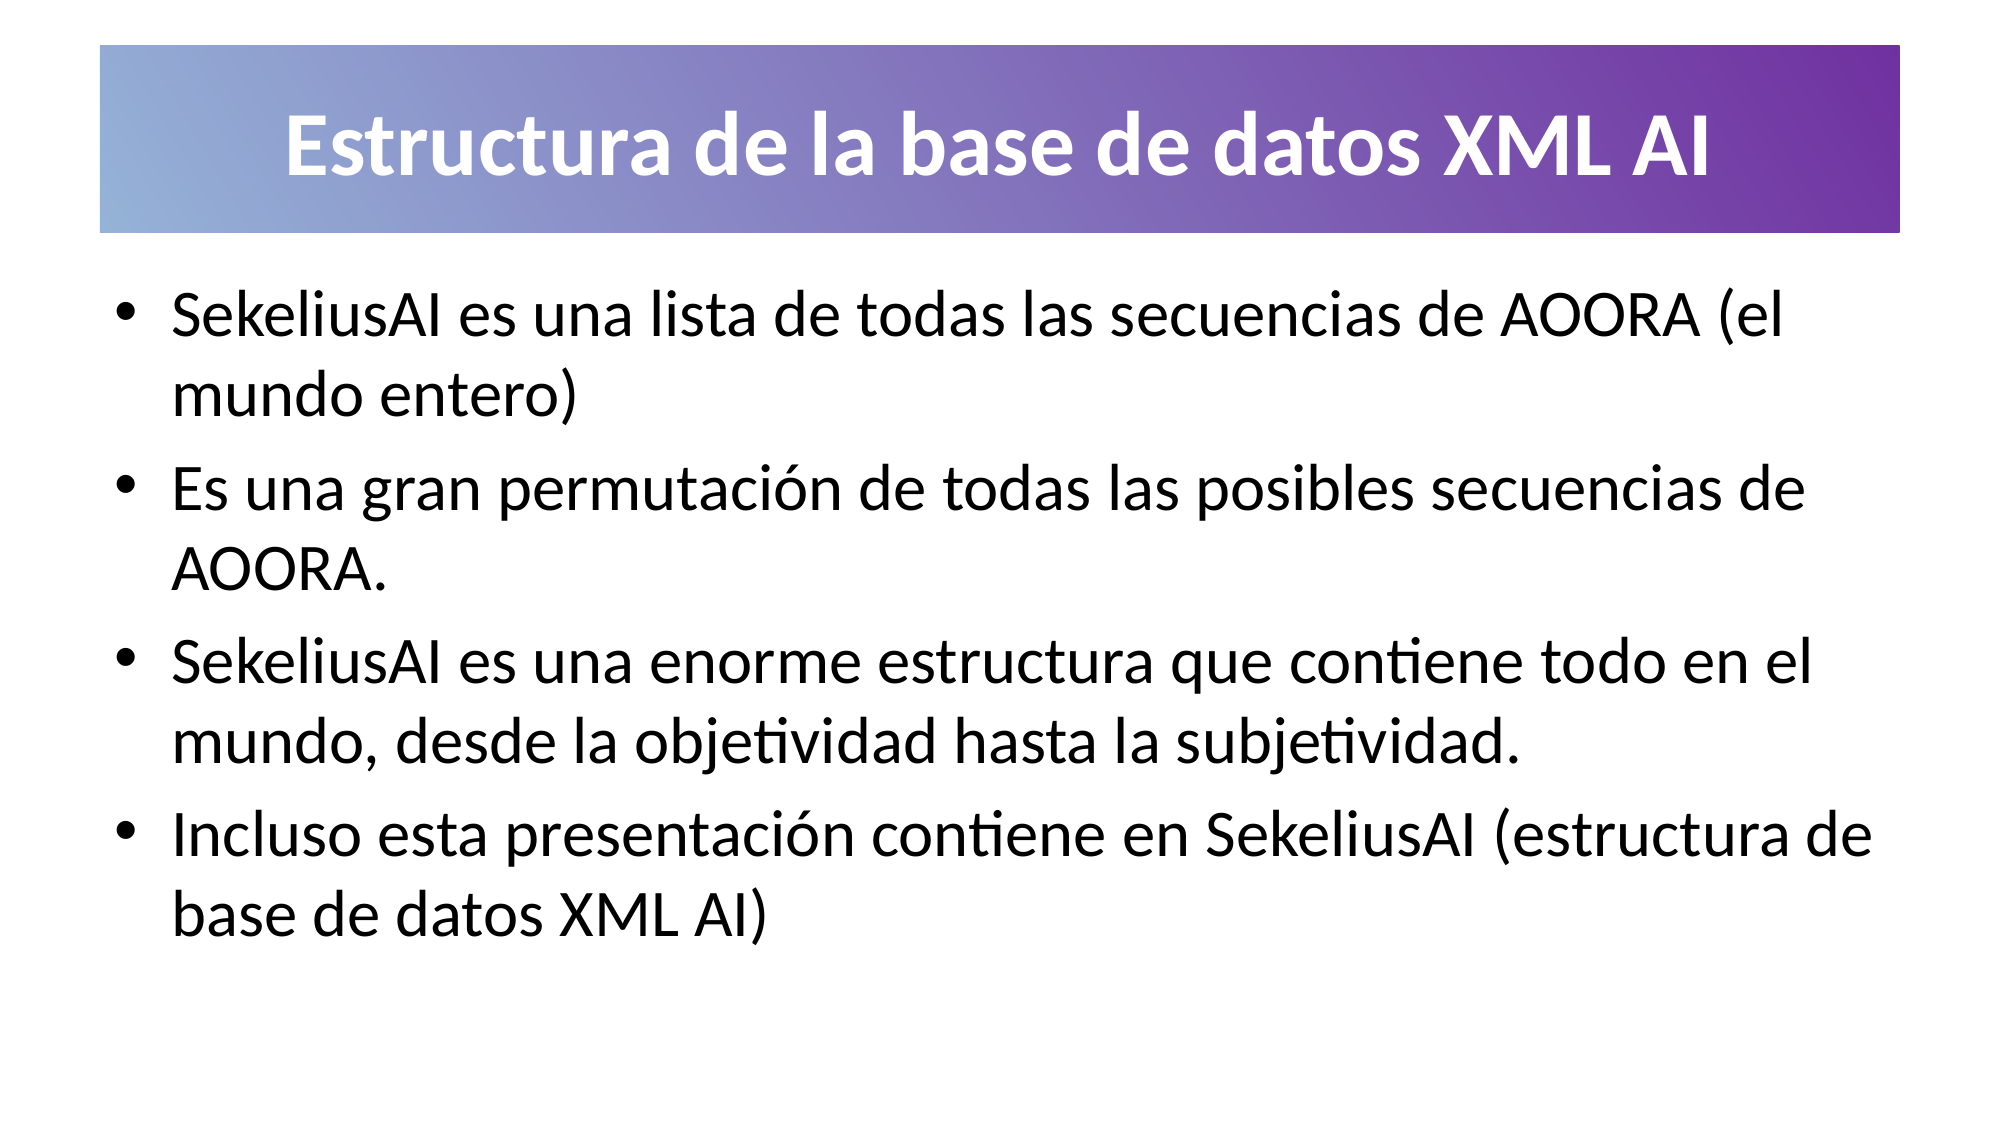

# Estructura de la base de datos XML AI
SekeliusAI es una lista de todas las secuencias de AOORA (el mundo entero)
Es una gran permutación de todas las posibles secuencias de AOORA.
SekeliusAI es una enorme estructura que contiene todo en el mundo, desde la objetividad hasta la subjetividad.
Incluso esta presentación contiene en SekeliusAI (estructura de base de datos XML AI)